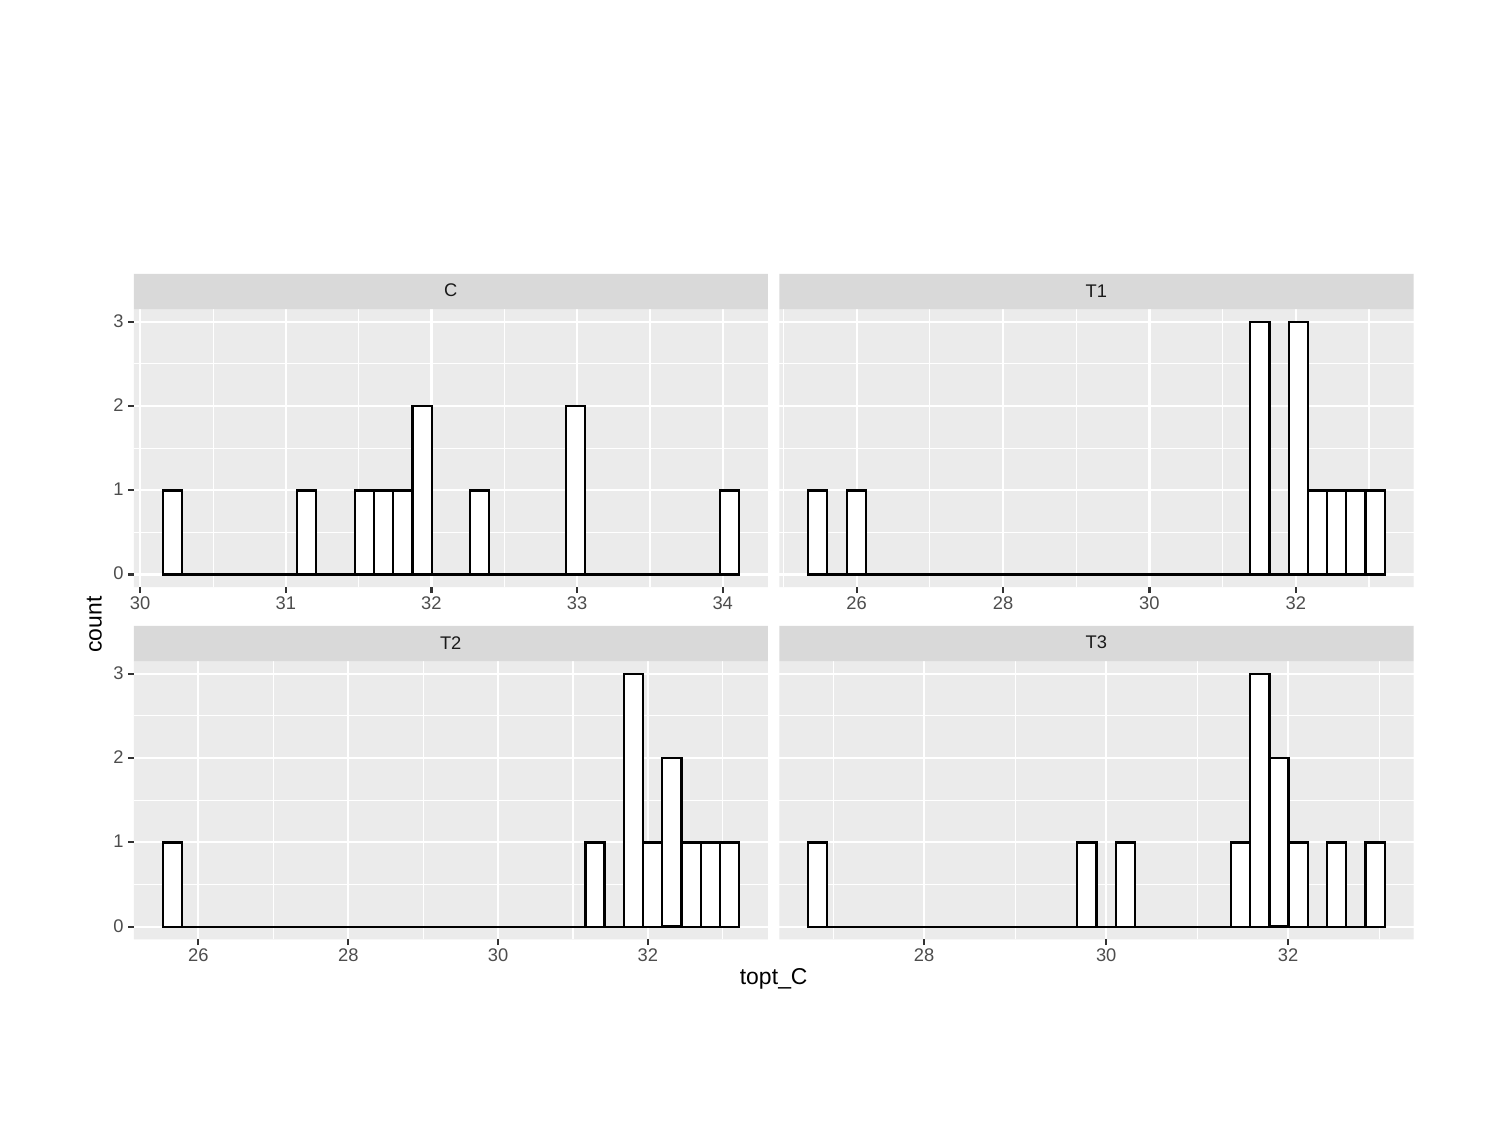

C
T1

3

2

1

0

30
31
32
33
34
30
32
26
28
count

T3
T2

3

2

1

0

30
32
30
32
26
28
28
topt_C